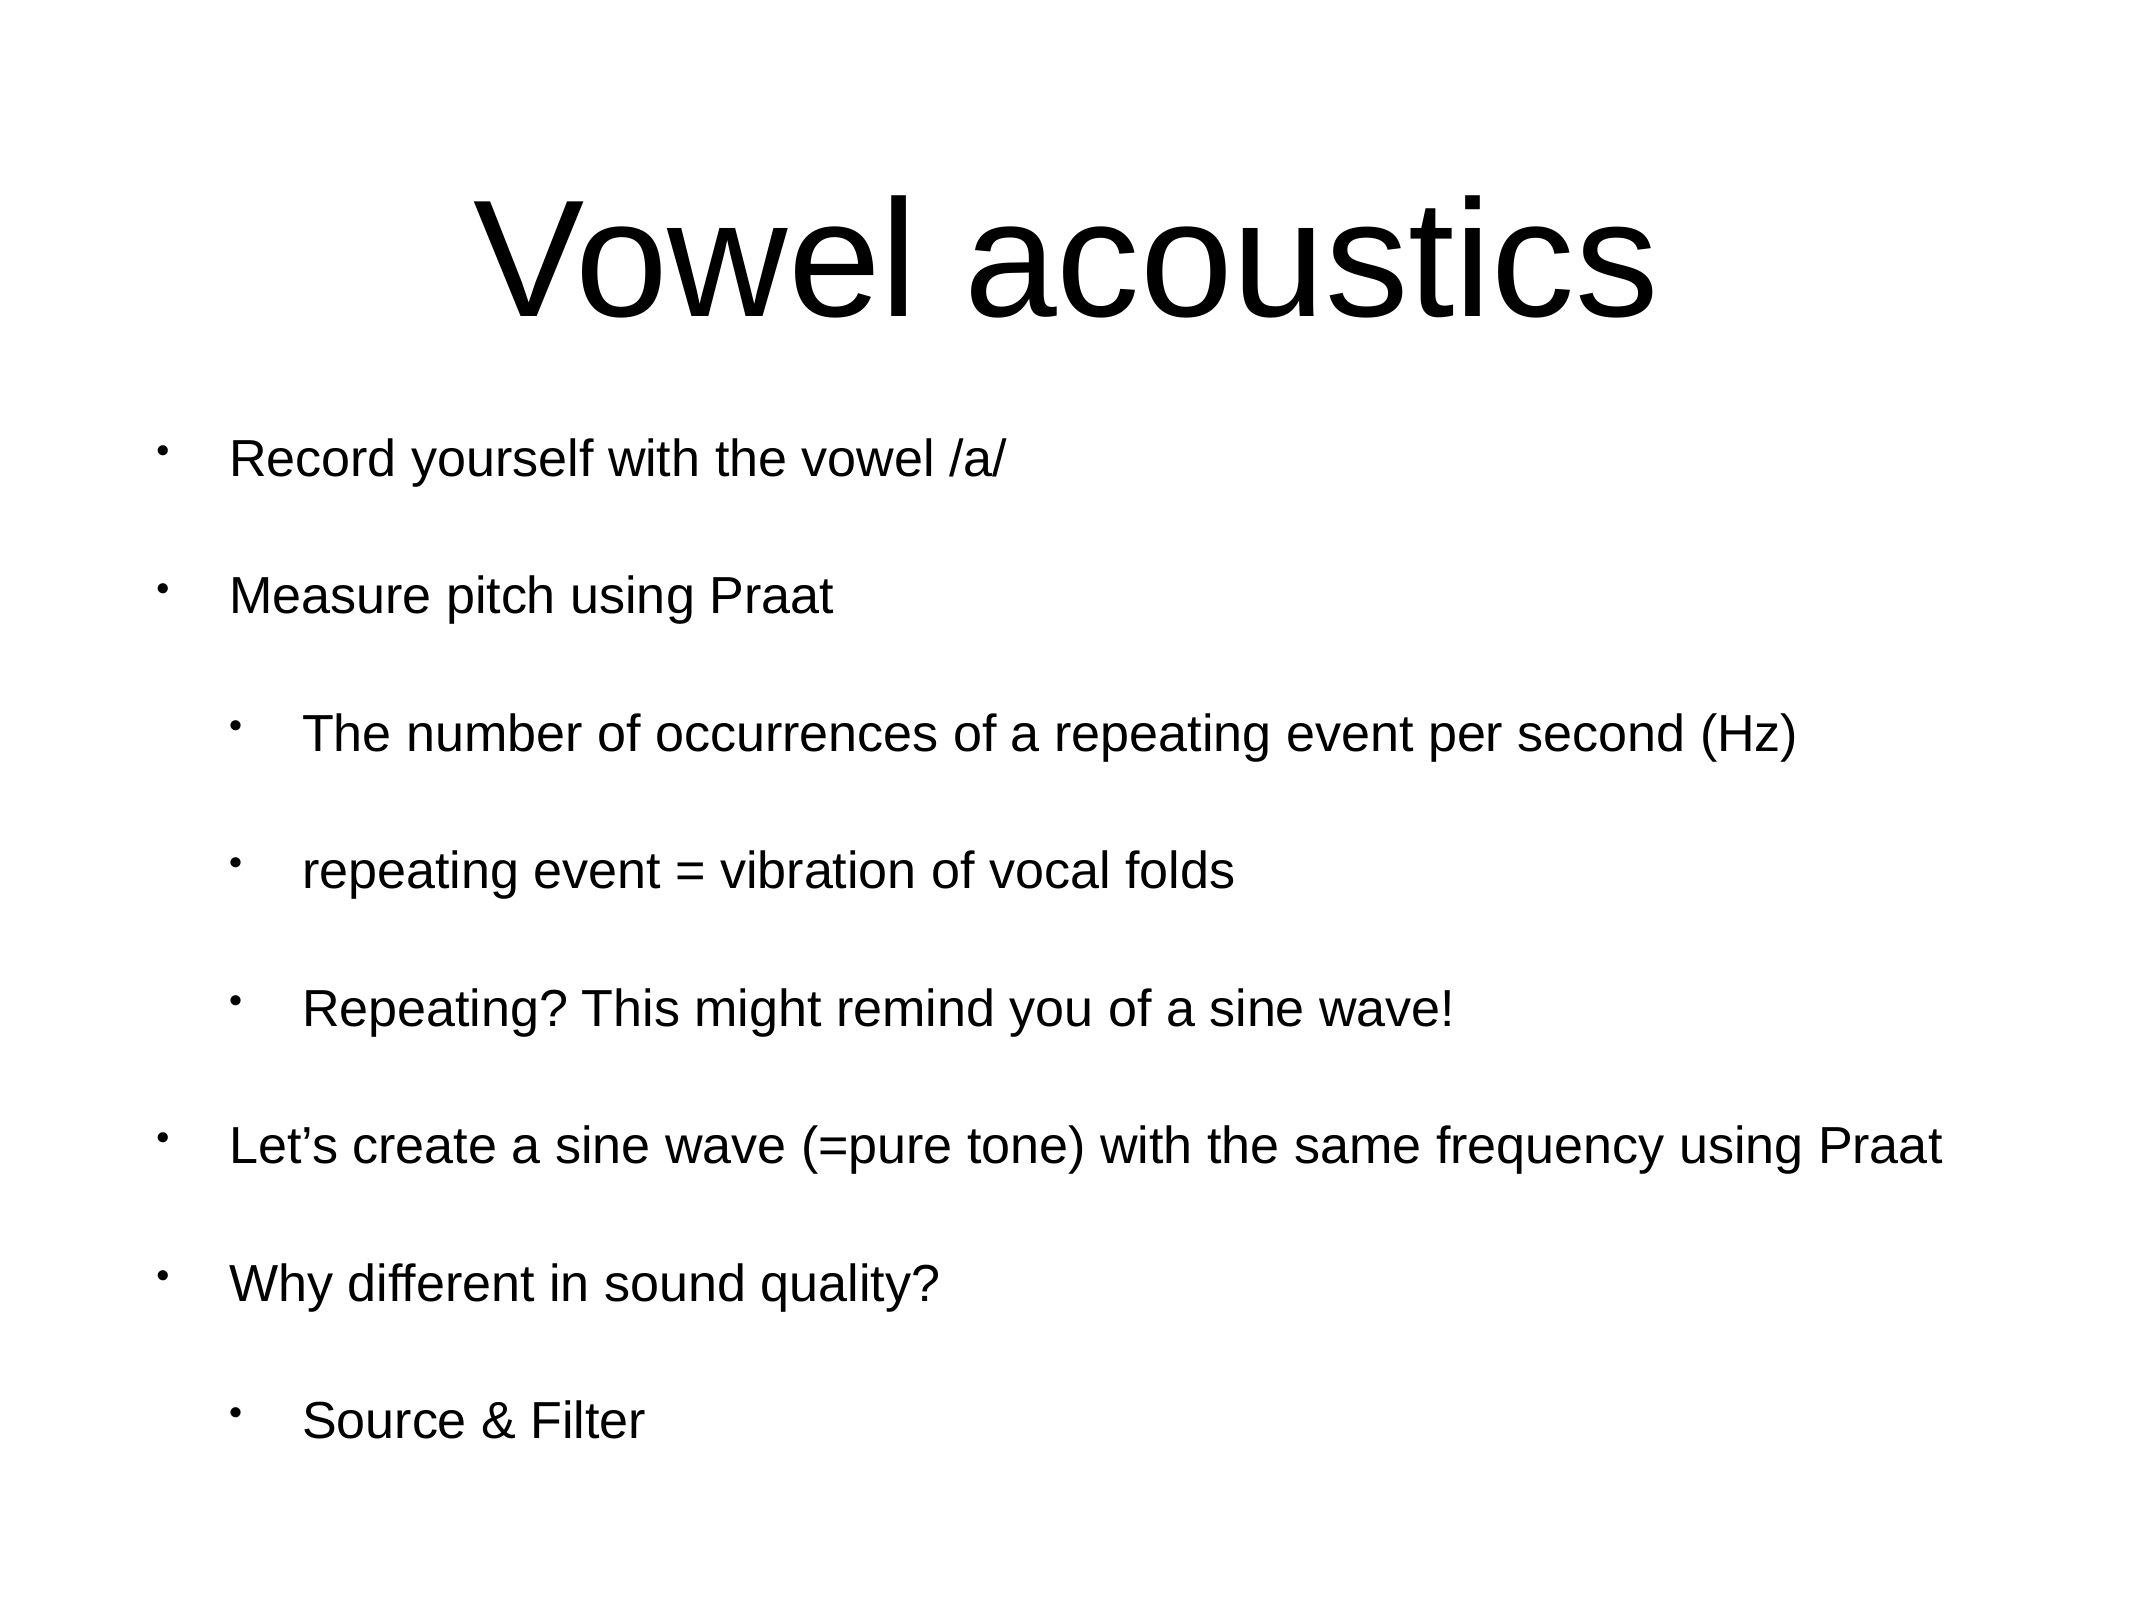

# Vowel acoustics
Record yourself with the vowel /a/
Measure pitch using Praat
The number of occurrences of a repeating event per second (Hz)
repeating event = vibration of vocal folds
Repeating? This might remind you of a sine wave!
Let’s create a sine wave (=pure tone) with the same frequency using Praat
Why different in sound quality?
Source & Filter